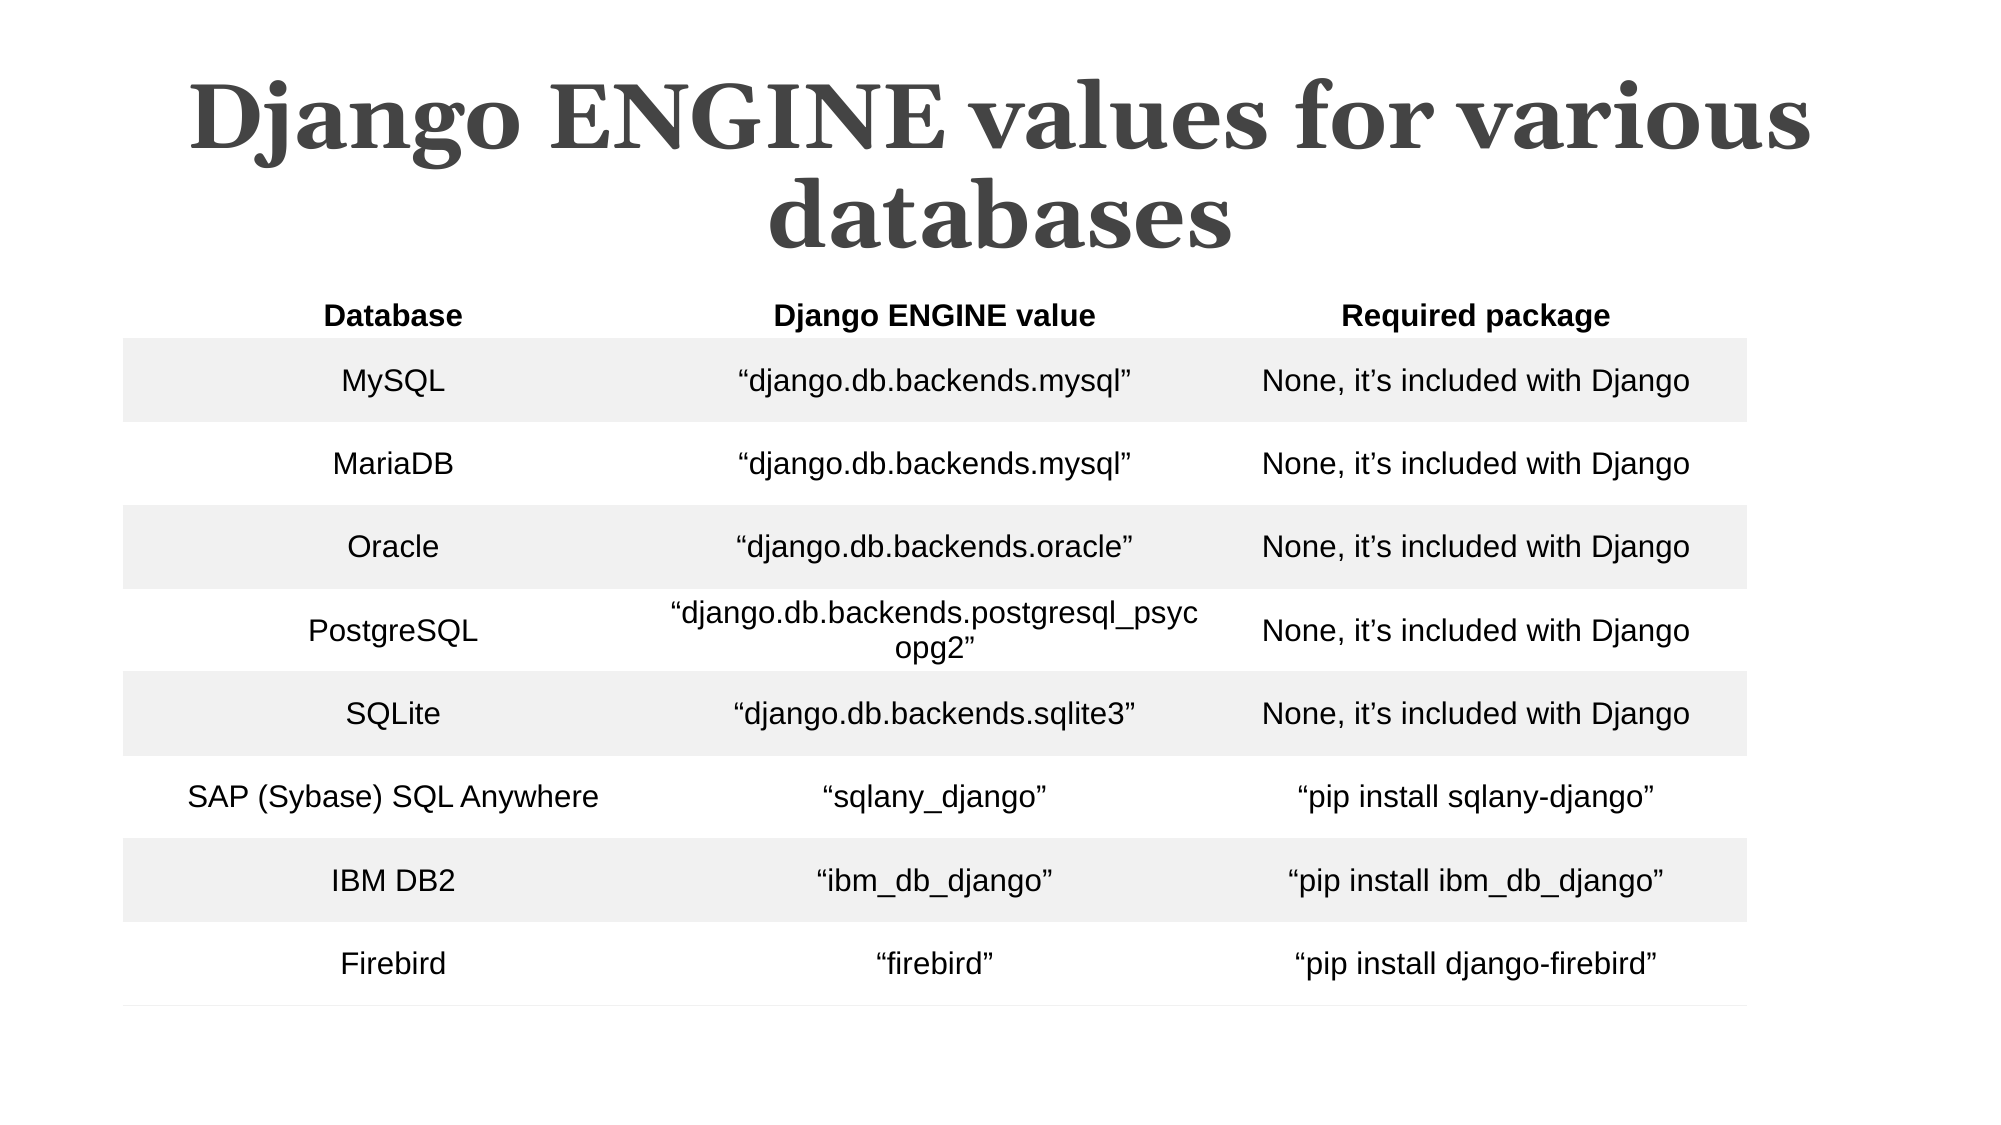

# Django ENGINE values for various databases
| Database | Django ENGINE value | Required package |
| --- | --- | --- |
| MySQL | “django.db.backends.mysql” | None, it’s included with Django |
| MariaDB | “django.db.backends.mysql” | None, it’s included with Django |
| Oracle | “django.db.backends.oracle” | None, it’s included with Django |
| PostgreSQL | “django.db.backends.postgresql\_psycopg2” | None, it’s included with Django |
| SQLite | “django.db.backends.sqlite3” | None, it’s included with Django |
| SAP (Sybase) SQL Anywhere | “sqlany\_django” | “pip install sqlany-django” |
| IBM DB2 | “ibm\_db\_django” | “pip install ibm\_db\_django” |
| Firebird | “firebird” | “pip install django-firebird” |